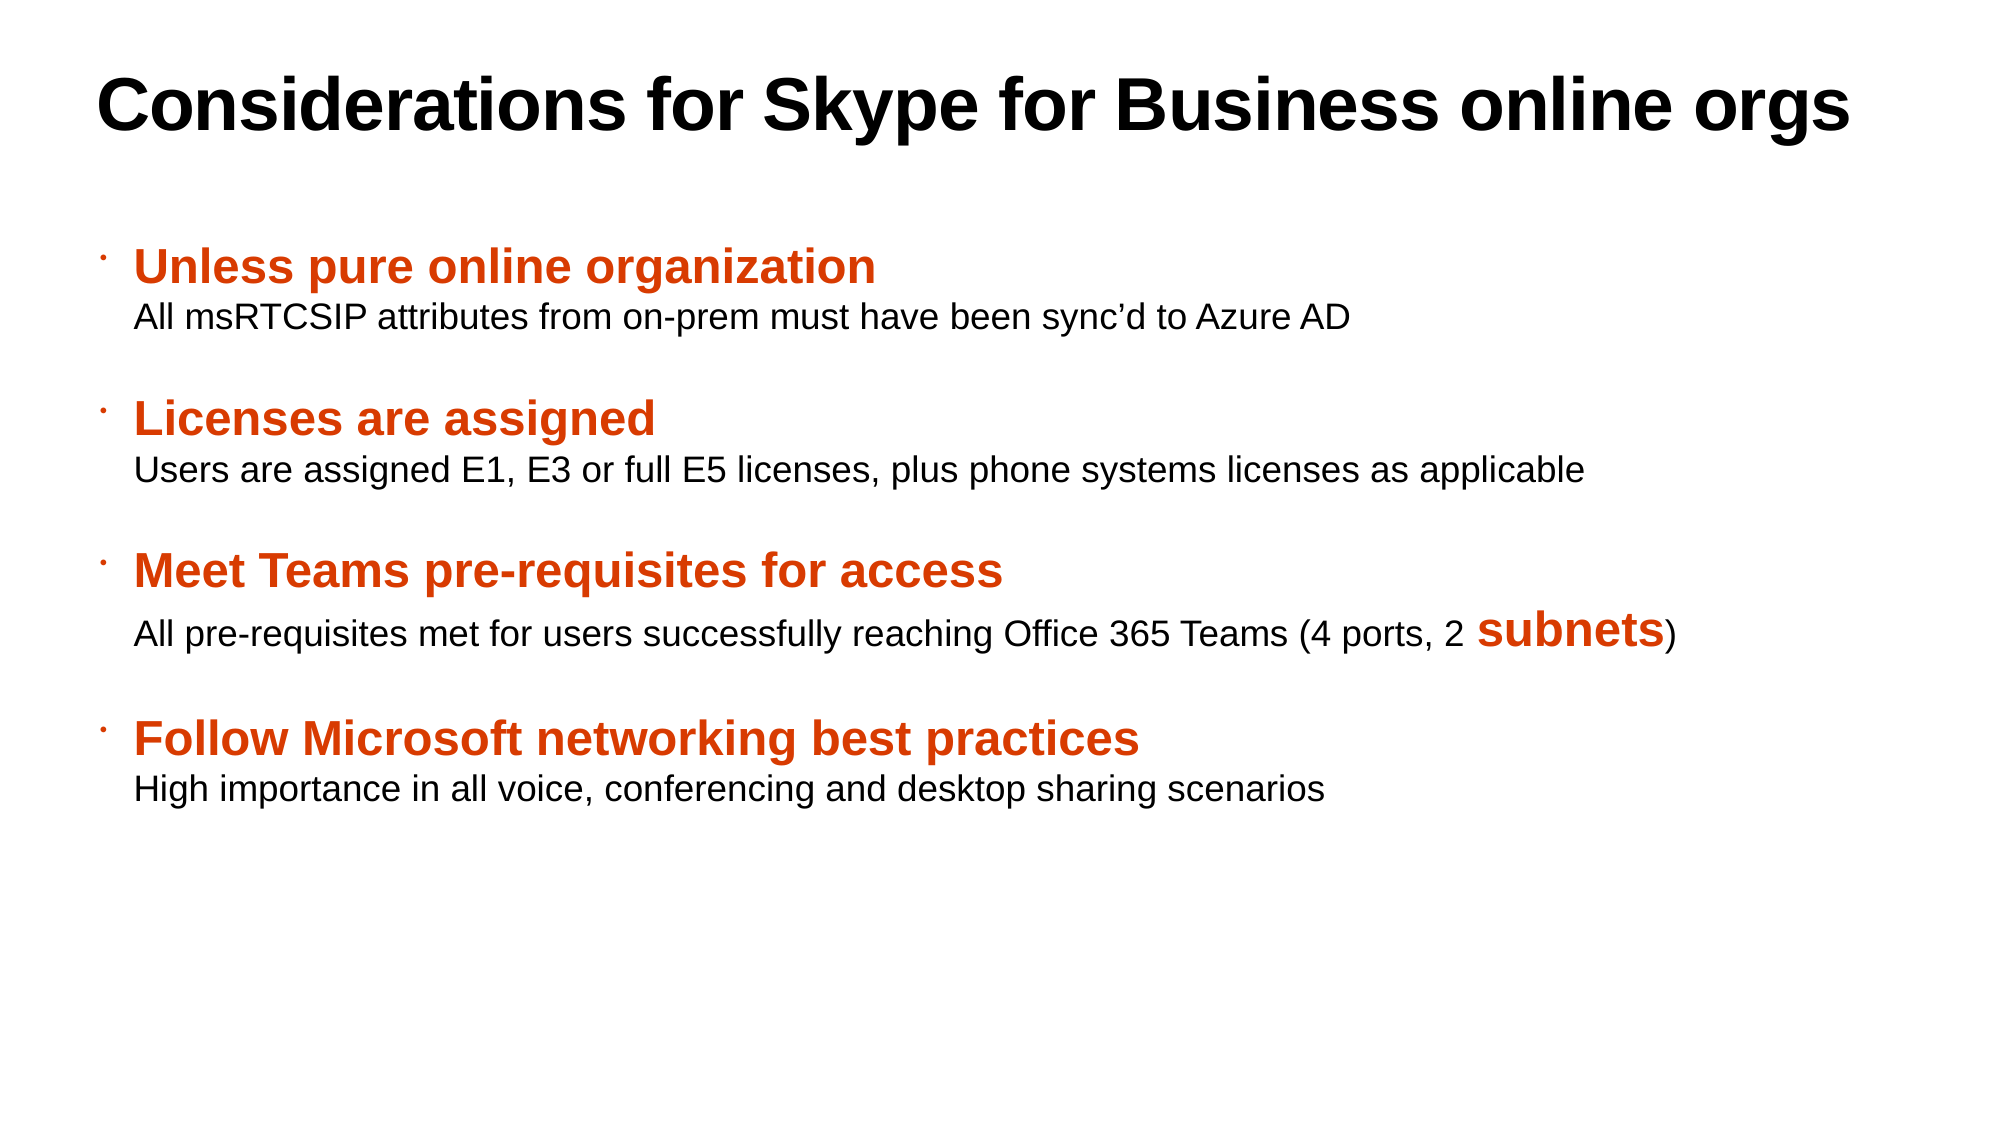

# Considerations for Skype for Business online orgs
Unless pure online organization
All msRTCSIP attributes from on-prem must have been sync’d to Azure AD
Licenses are assigned
Users are assigned E1, E3 or full E5 licenses, plus phone systems licenses as applicable
Meet Teams pre-requisites for access
All pre-requisites met for users successfully reaching Office 365 Teams (4 ports, 2 subnets)
Follow Microsoft networking best practices
High importance in all voice, conferencing and desktop sharing scenarios